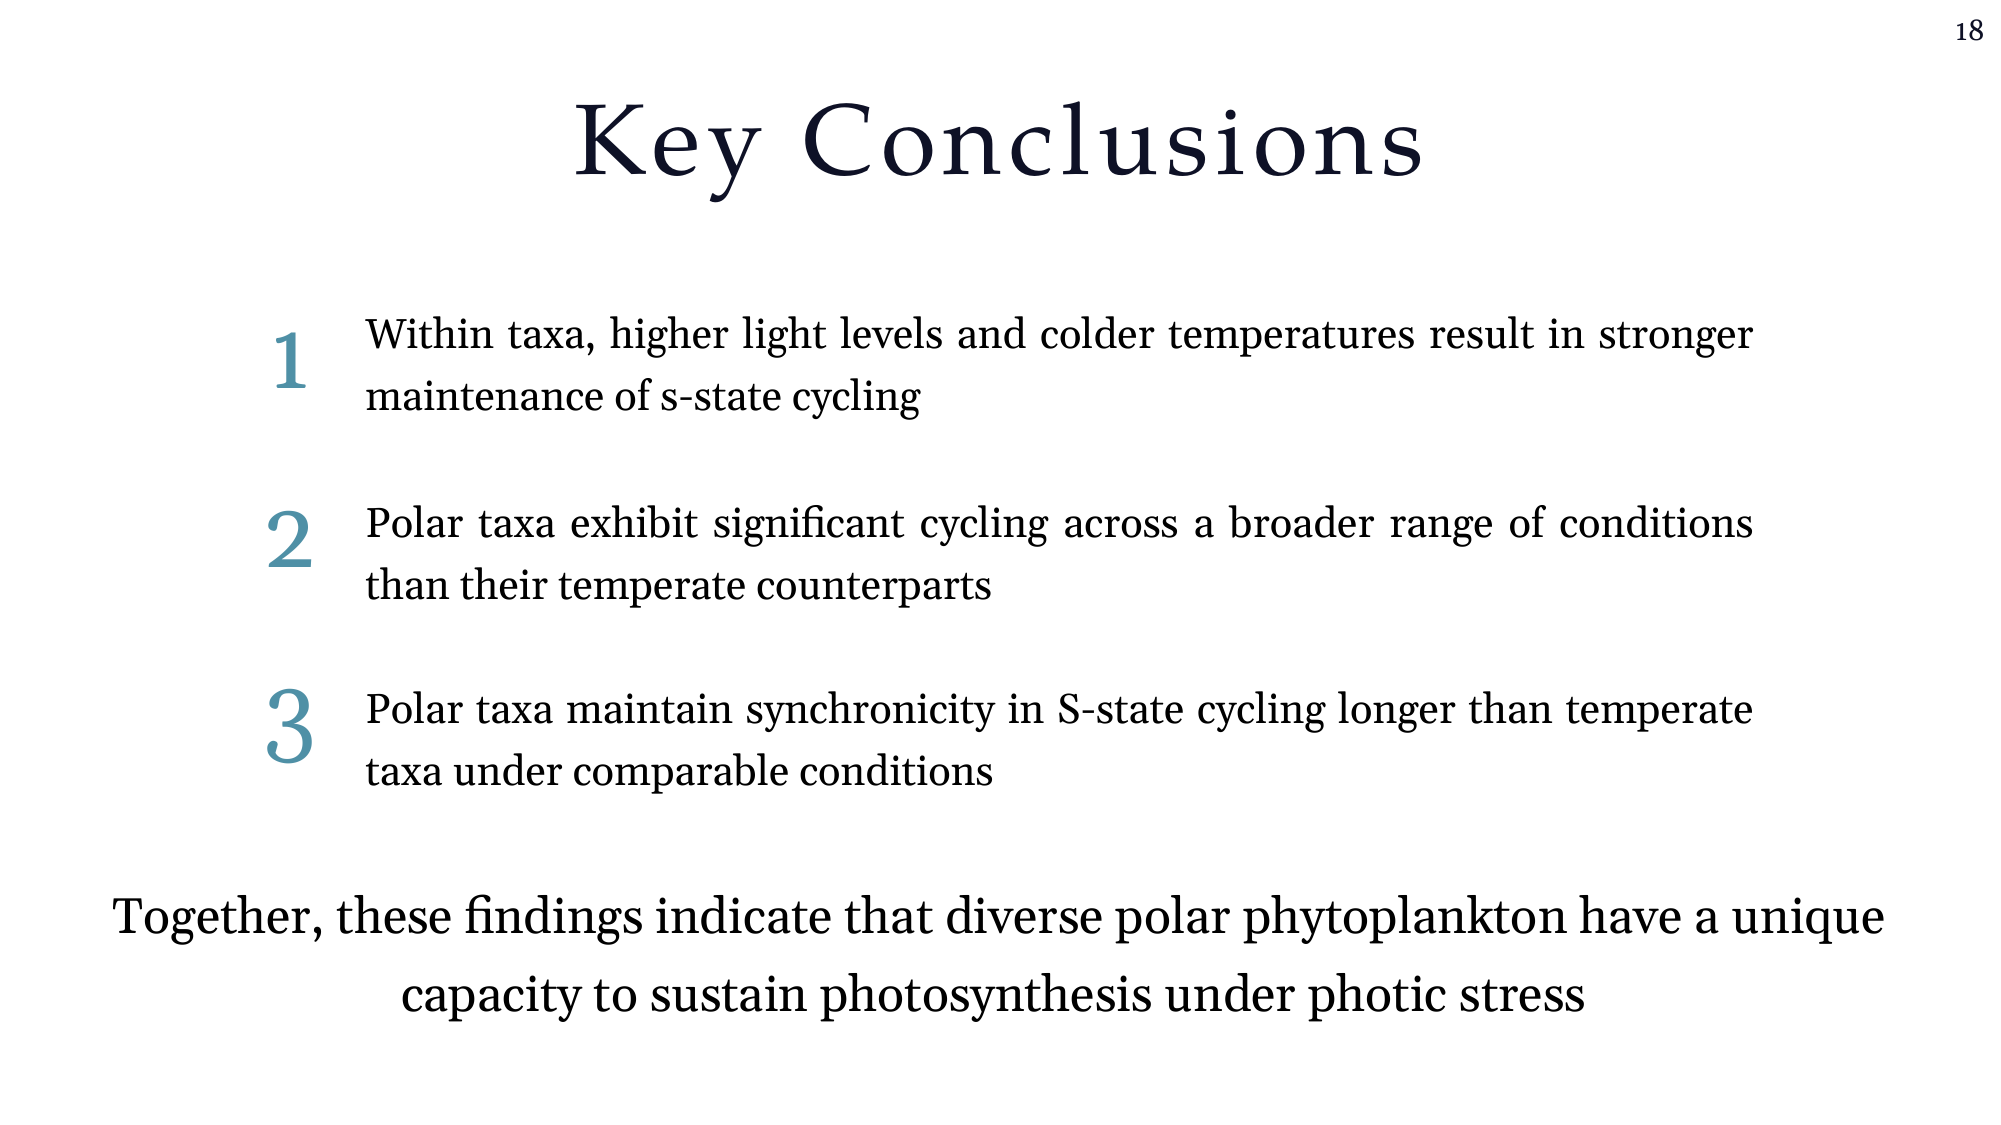

18
Key Conclusions
Within taxa, higher light levels and colder temperatures result in stronger maintenance of s-state cycling
1
2
Polar taxa exhibit significant cycling across a broader range of conditions than their temperate counterparts
3
Polar taxa maintain synchronicity in S-state cycling longer than temperate taxa under comparable conditions
Together, these findings indicate that diverse polar phytoplankton have a unique capacity to sustain photosynthesis under photic stress